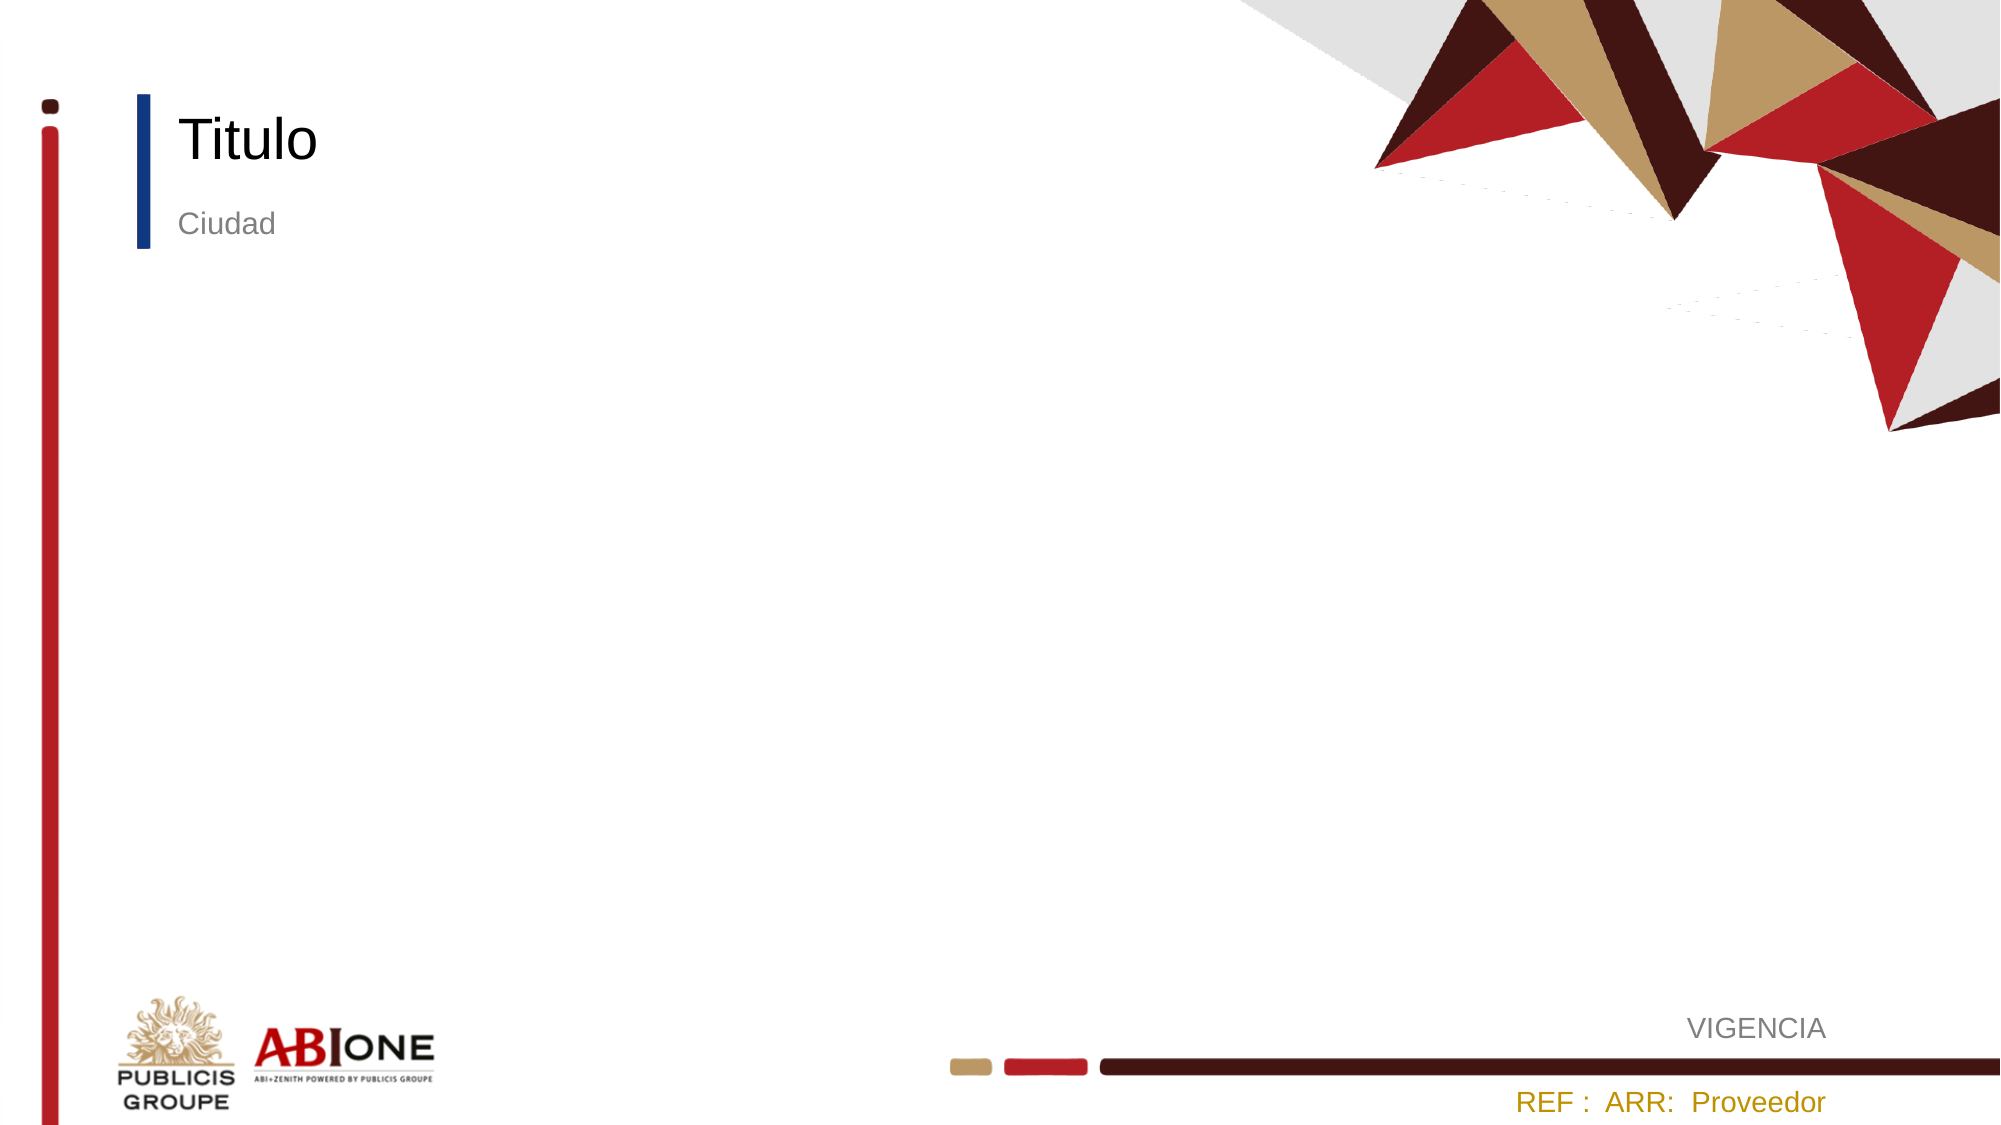

# Titulo
Ciudad

VIGENCIA
REF :  ARR:  Proveedor